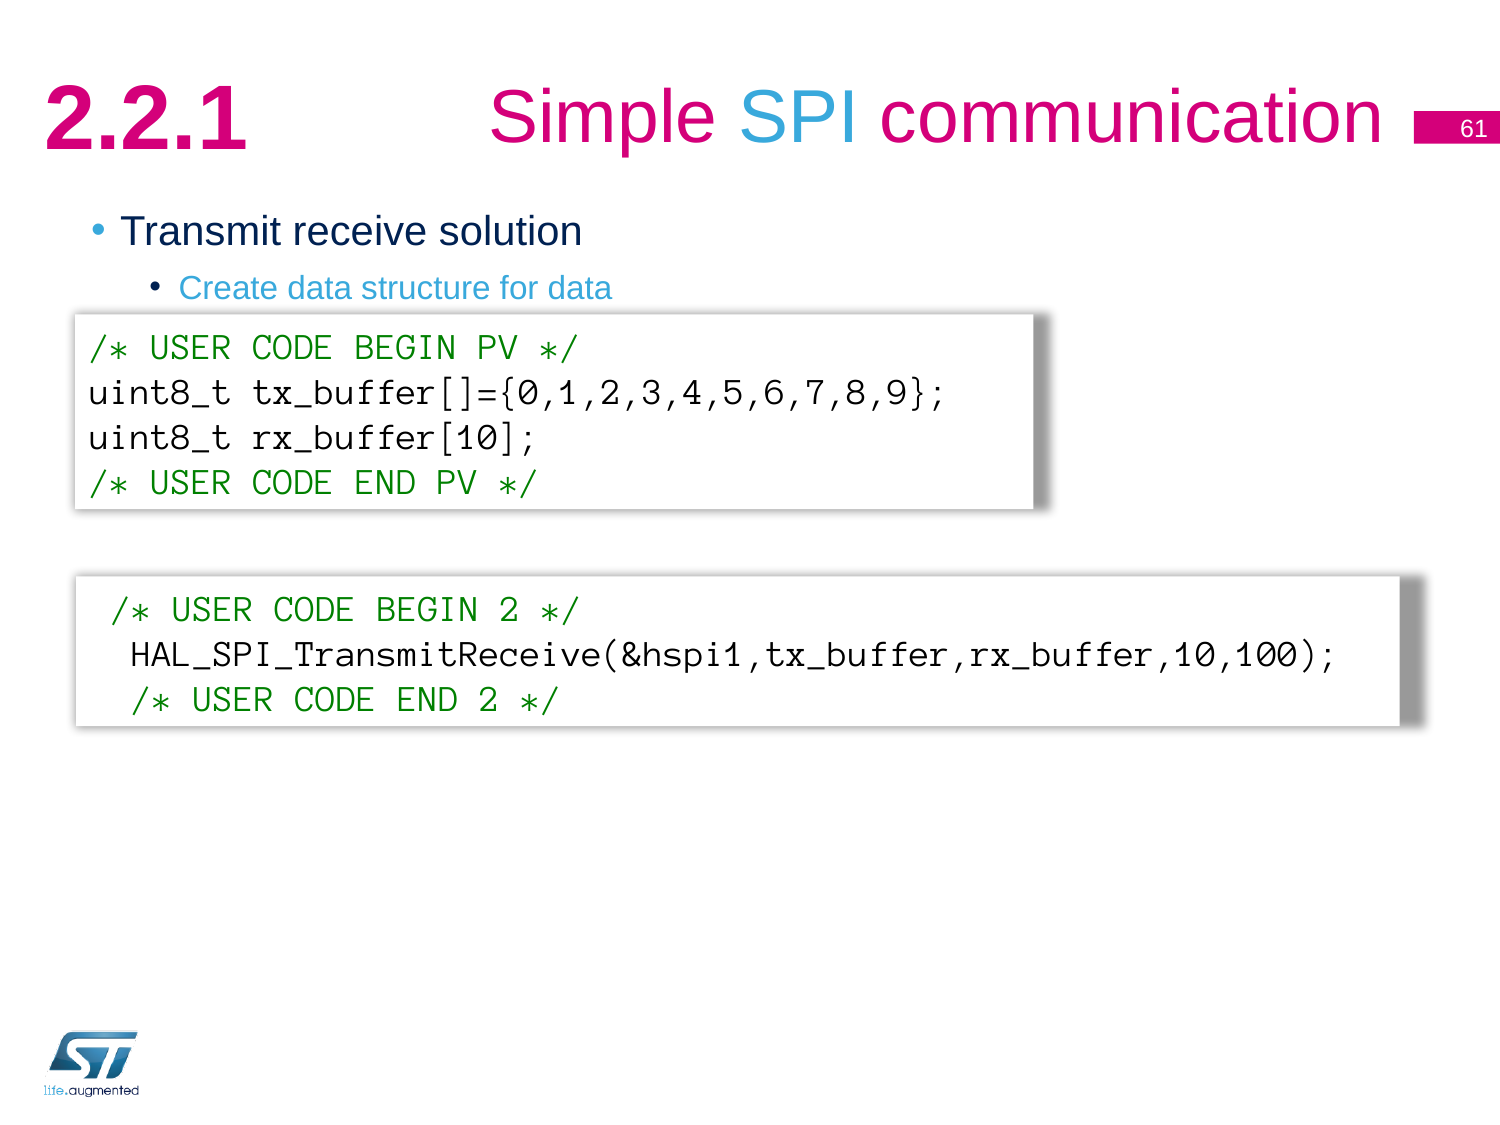

# Simple SPI communication
2.2.1
61
Transmit receive solution
Create data structure for data

Call transmit receive function

/* USER CODE BEGIN PV */
uint8_t tx_buffer[]={0,1,2,3,4,5,6,7,8,9};
uint8_t rx_buffer[10];
/* USER CODE END PV */
 /* USER CODE BEGIN 2 */
  HAL_SPI_TransmitReceive(&hspi1,tx_buffer,rx_buffer,10,100);
  /* USER CODE END 2 */